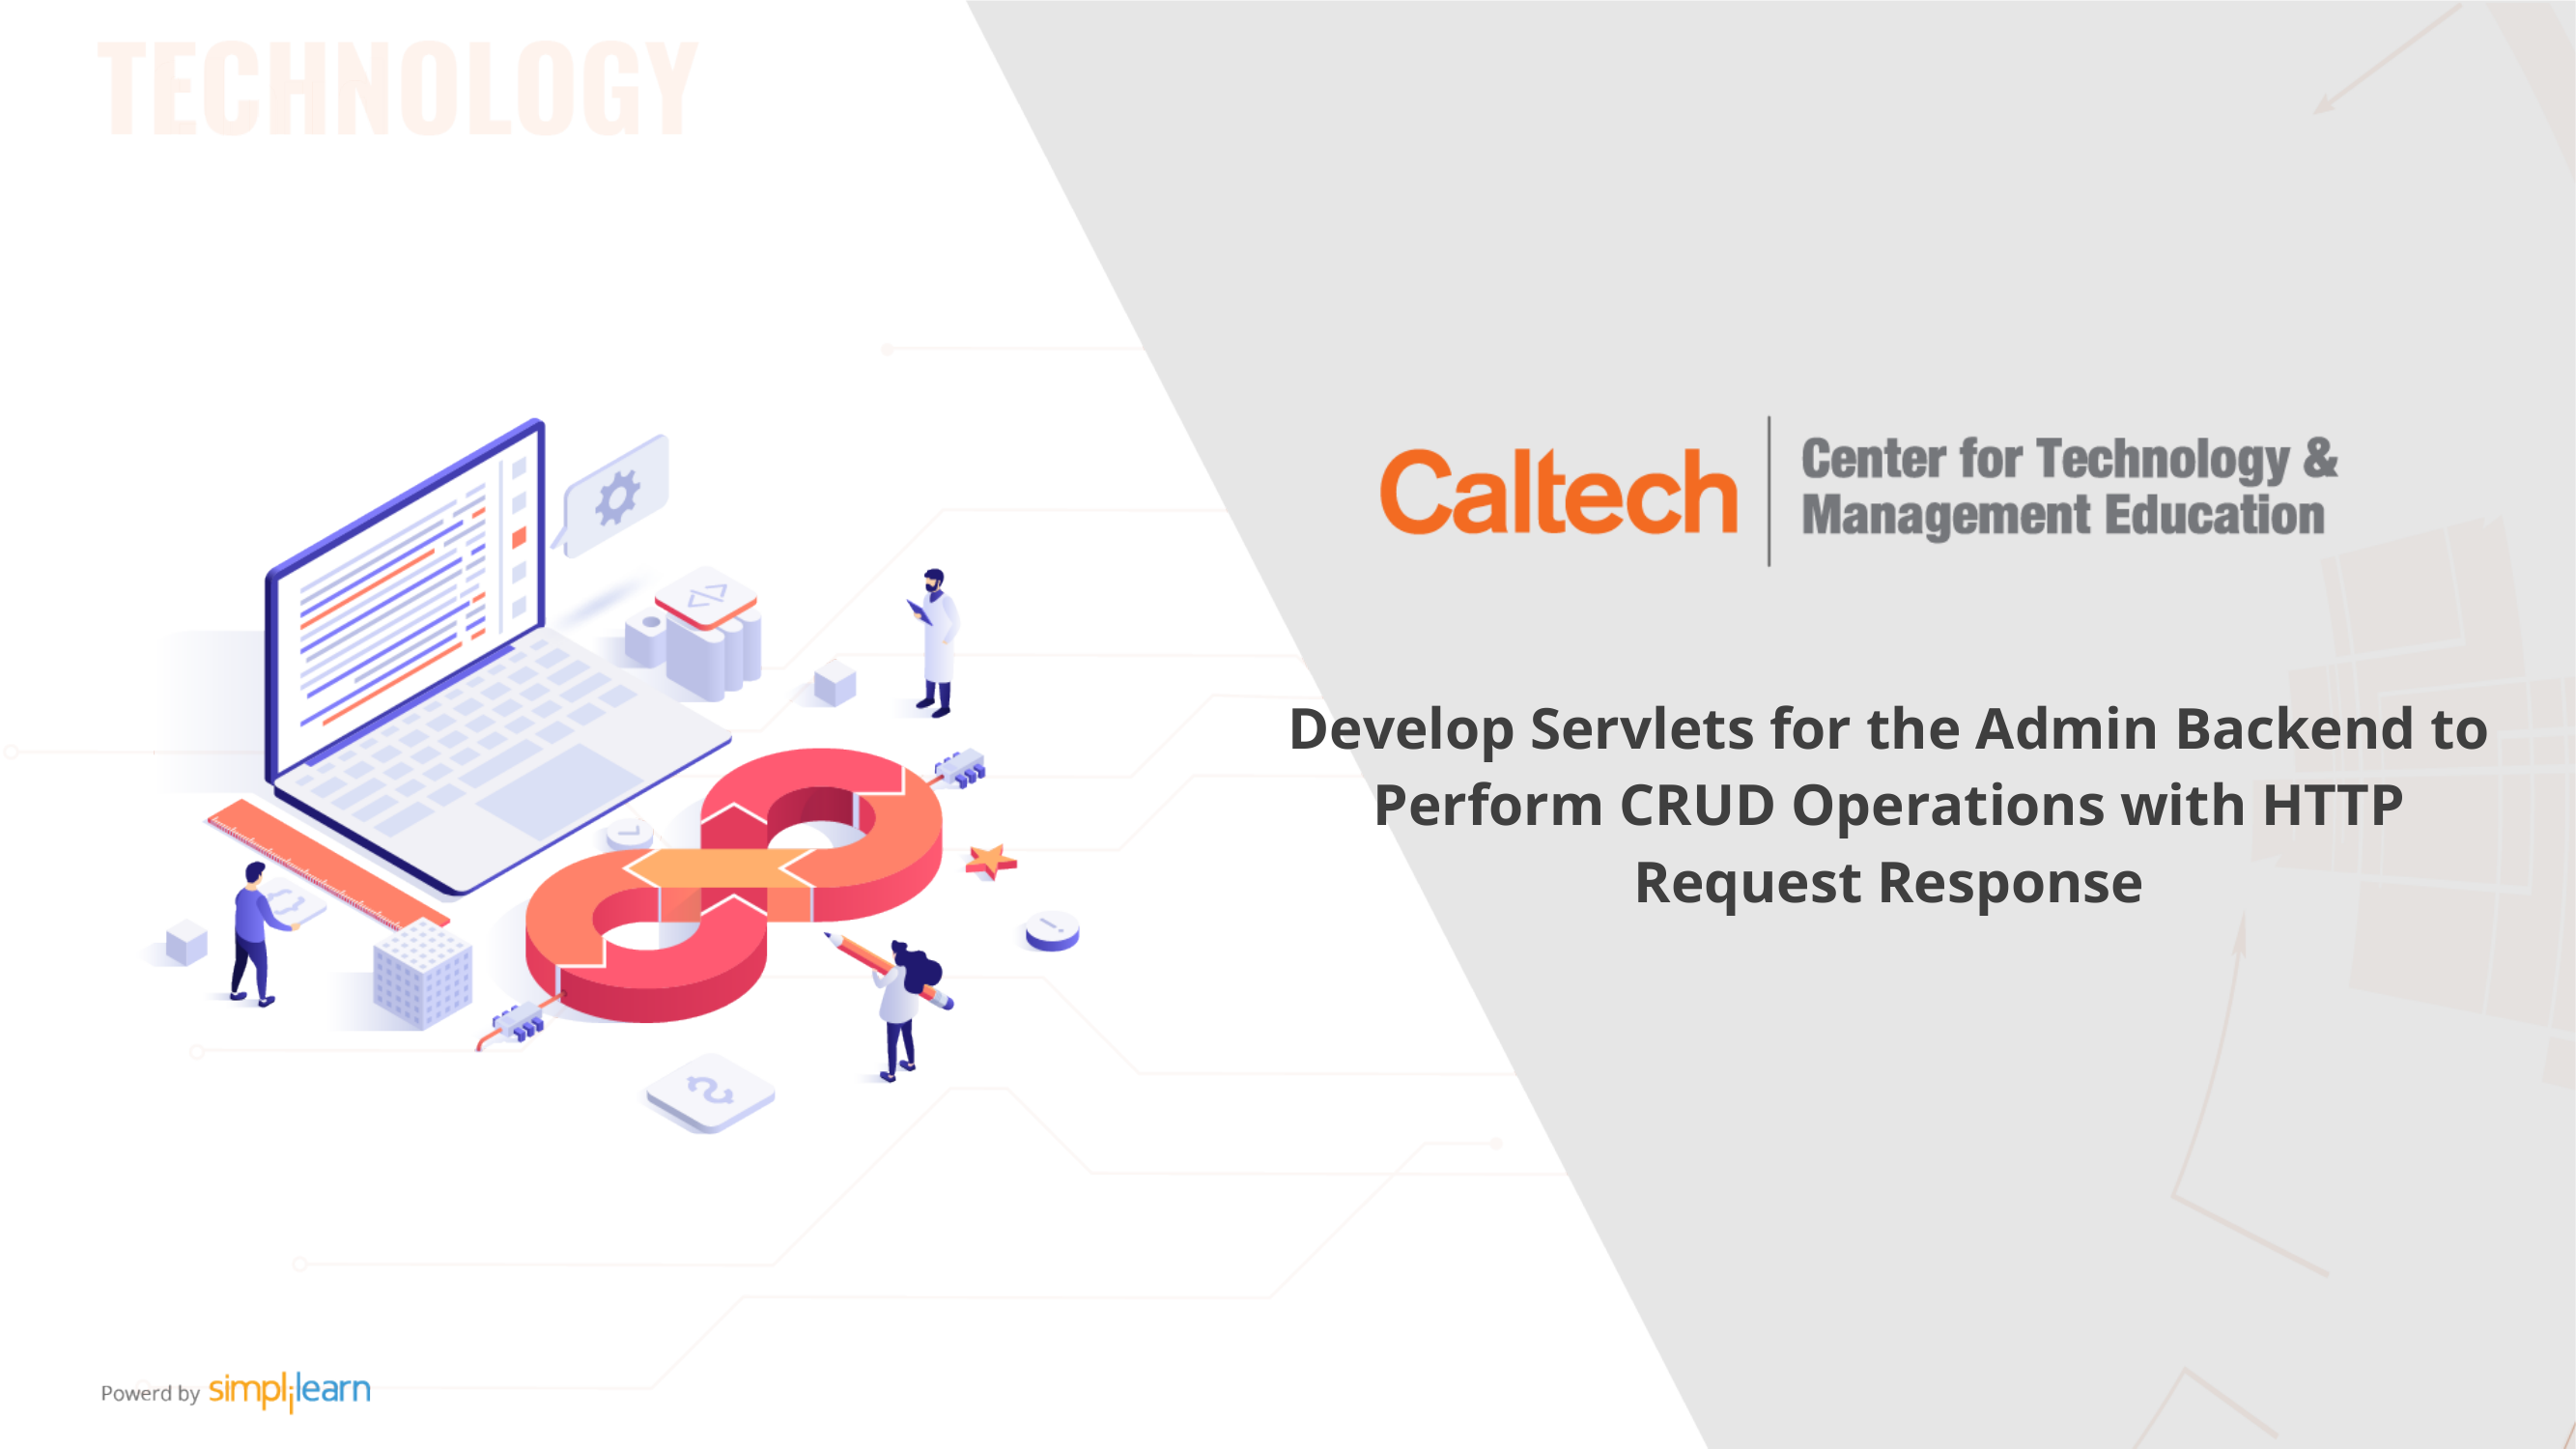

Develop Servlets for the Admin Backend to Perform CRUD Operations with HTTP Request Response